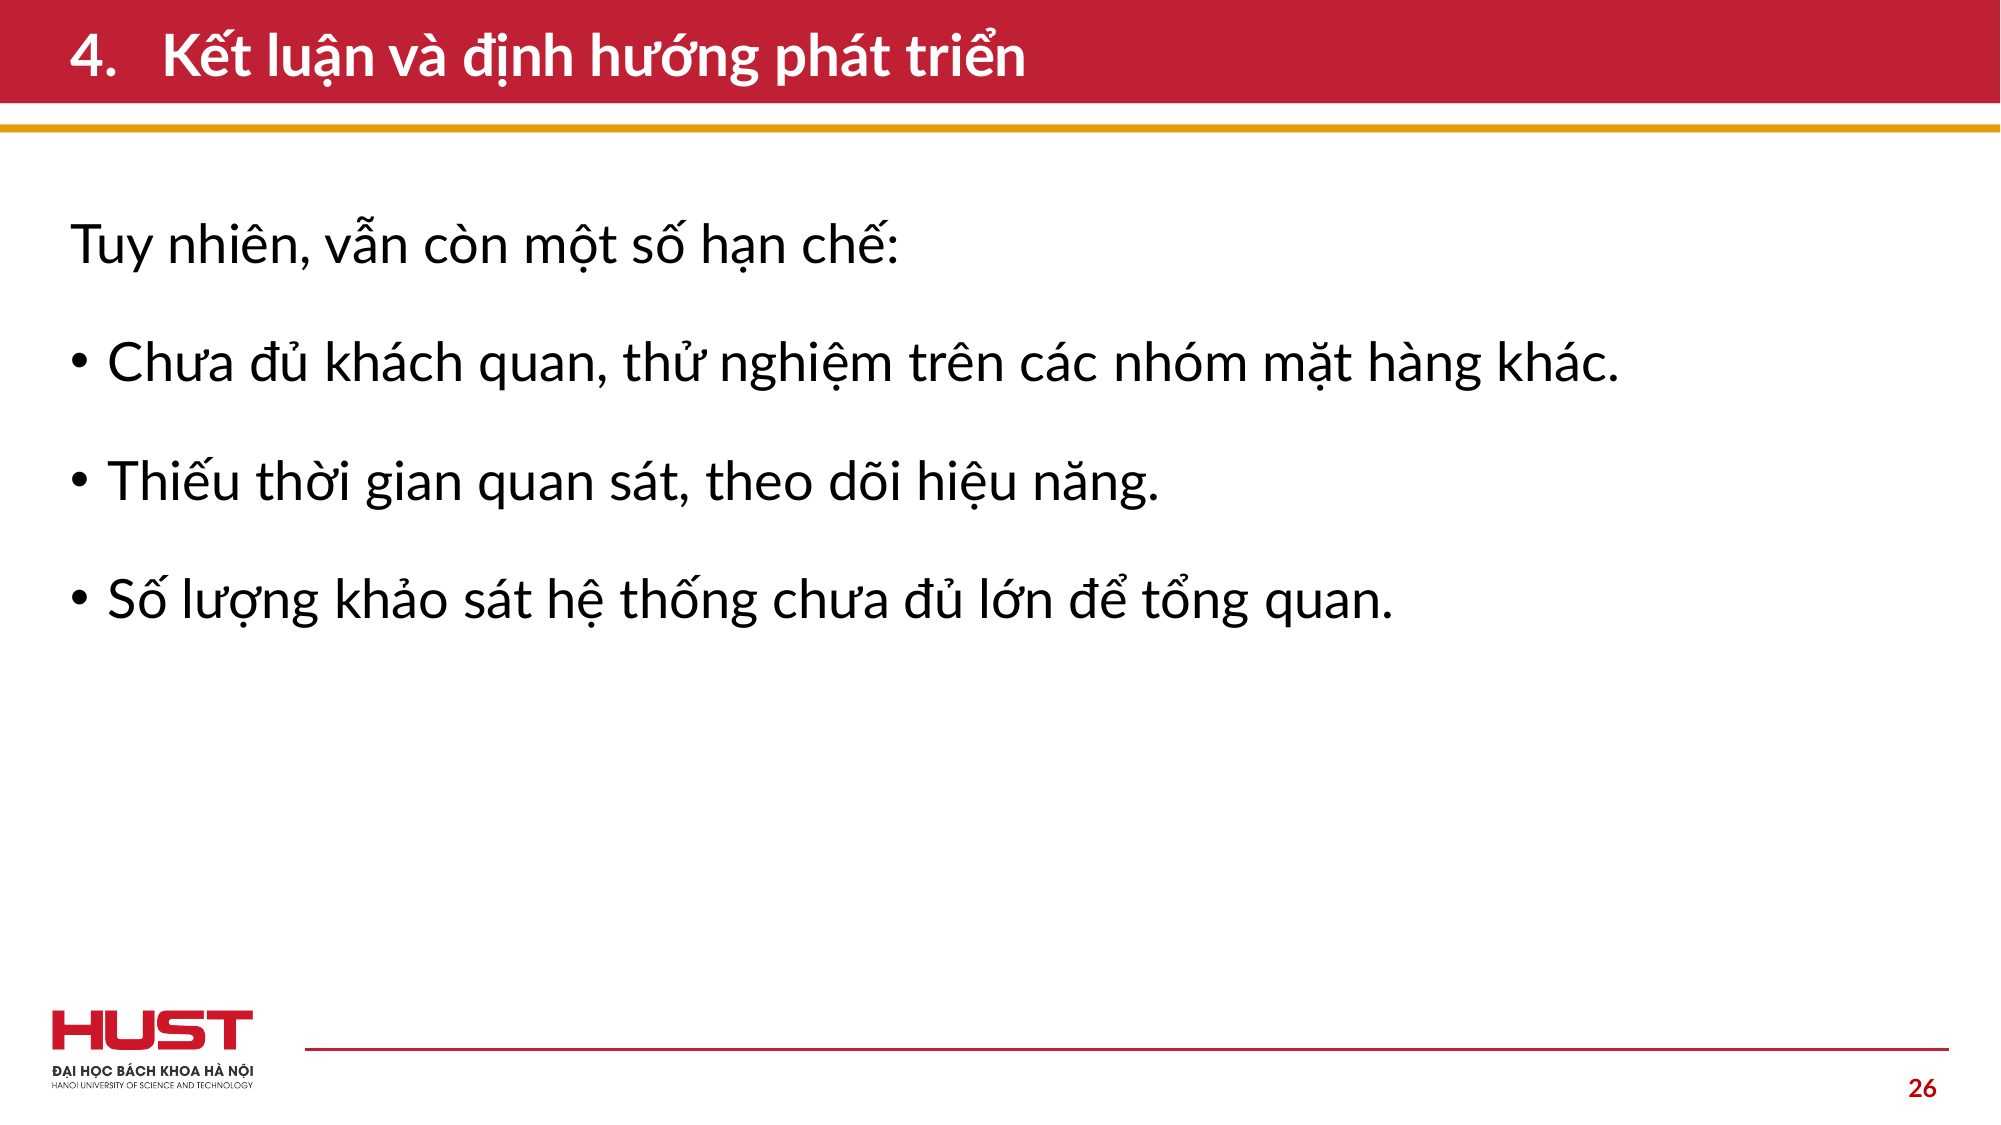

# 4. Kết luận và định hướng phát triển
Tuy nhiên, vẫn còn một số hạn chế:
Chưa đủ khách quan, thử nghiệm trên các nhóm mặt hàng khác.
Thiếu thời gian quan sát, theo dõi hiệu năng.
Số lượng khảo sát hệ thống chưa đủ lớn để tổng quan.
26